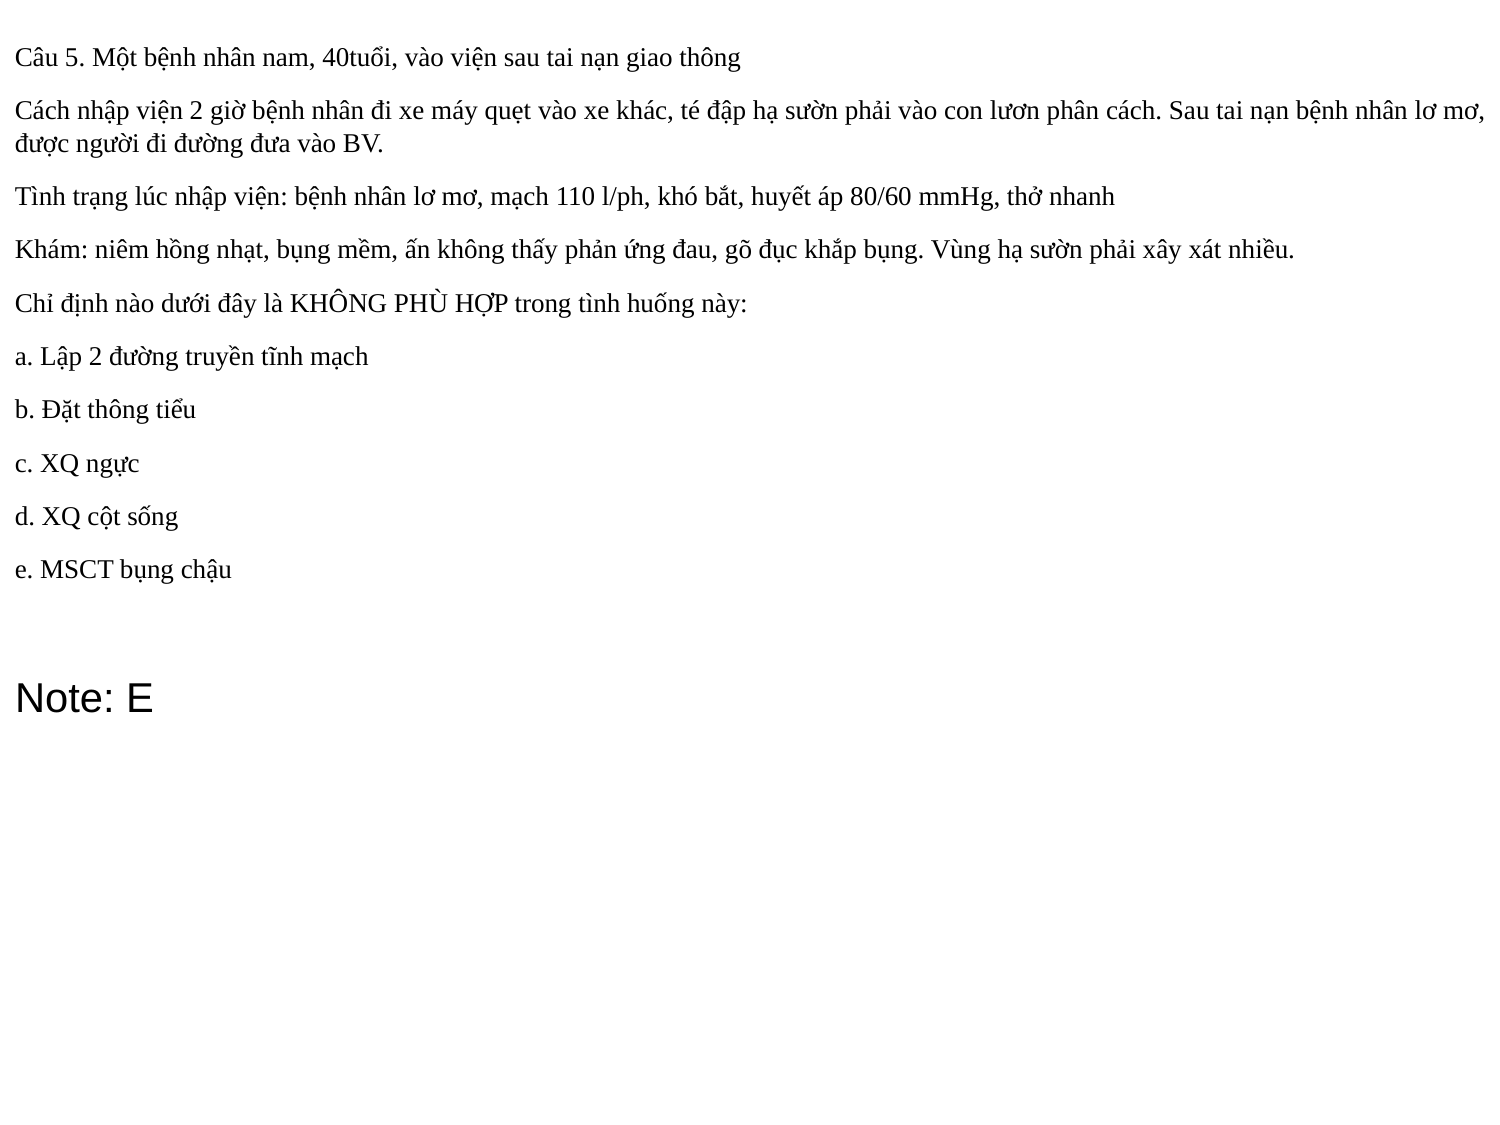

Câu 5. Một bệnh nhân nam, 40tuổi, vào viện sau tai nạn giao thông
Cách nhập viện 2 giờ bệnh nhân đi xe máy quẹt vào xe khác, té đập hạ sườn phải vào con lươn phân cách. Sau tai nạn bệnh nhân lơ mơ, được người đi đường đưa vào BV.
Tình trạng lúc nhập viện: bệnh nhân lơ mơ, mạch 110 l/ph, khó bắt, huyết áp 80/60 mmHg, thở nhanh
Khám: niêm hồng nhạt, bụng mềm, ấn không thấy phản ứng đau, gõ đục khắp bụng. Vùng hạ sườn phải xây xát nhiều.
Chỉ định nào dưới đây là KHÔNG PHÙ HỢP trong tình huống này:
a. Lập 2 đường truyền tĩnh mạch
b. Đặt thông tiểu
c. XQ ngực
d. XQ cột sống
e. MSCT bụng chậu
Note: E